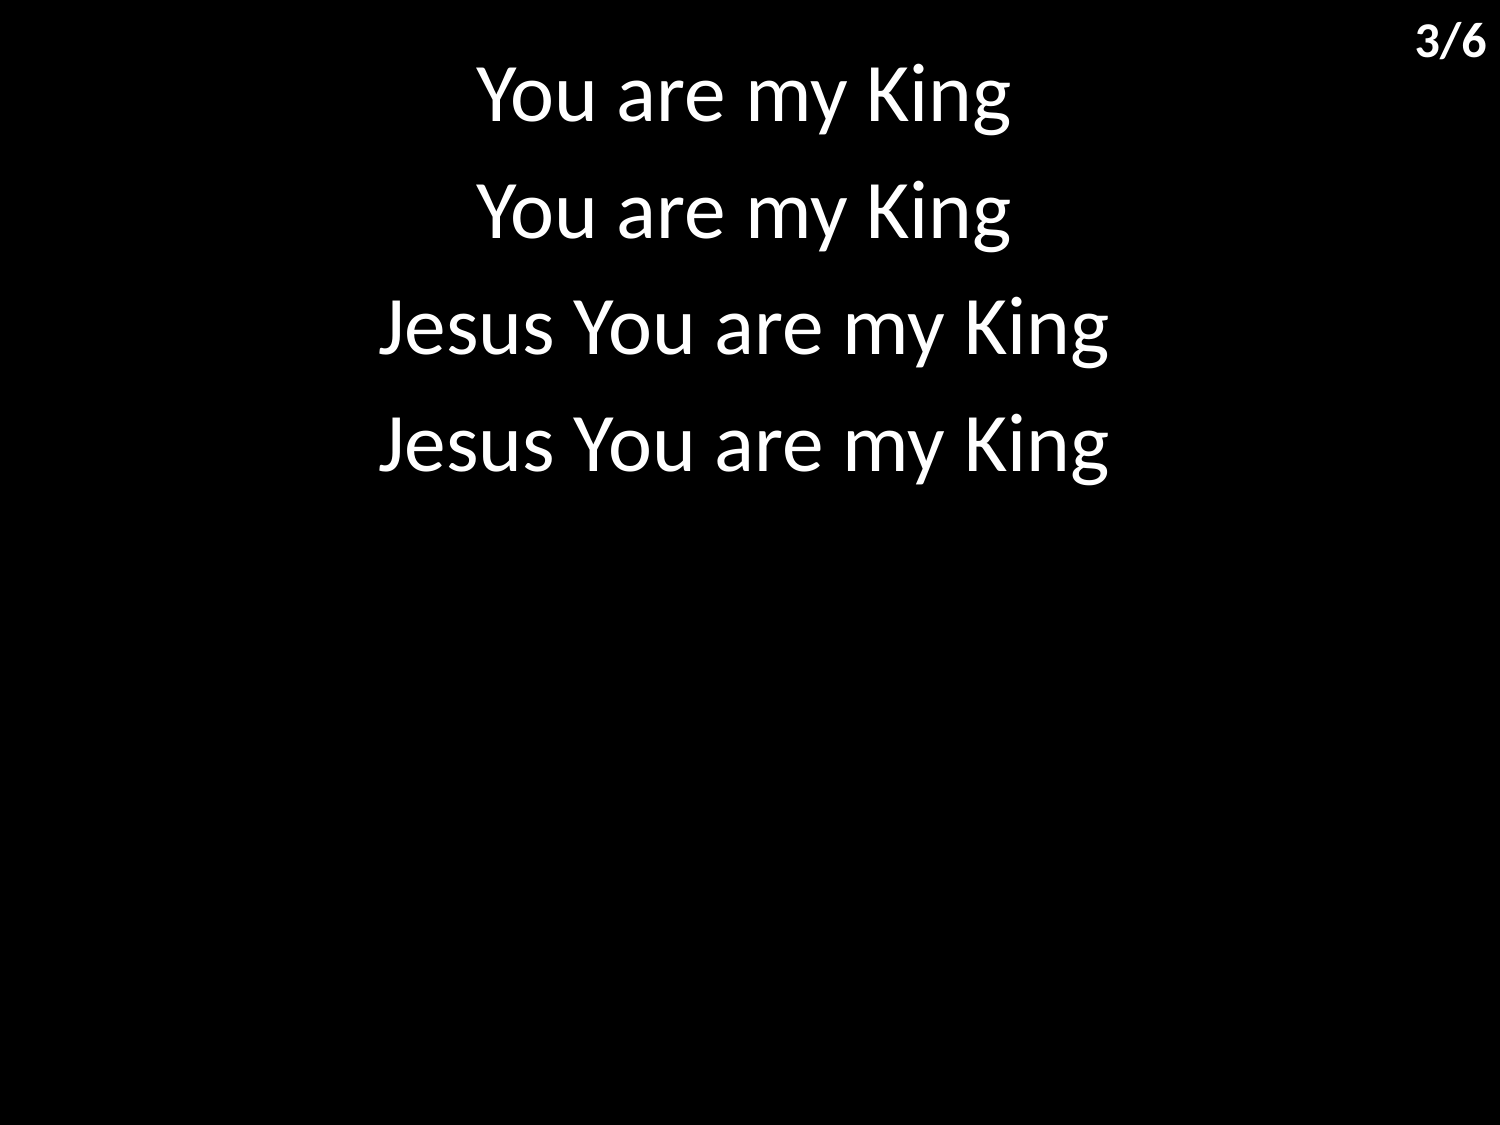

3/6
You are my King
You are my King
Jesus You are my King
Jesus You are my King